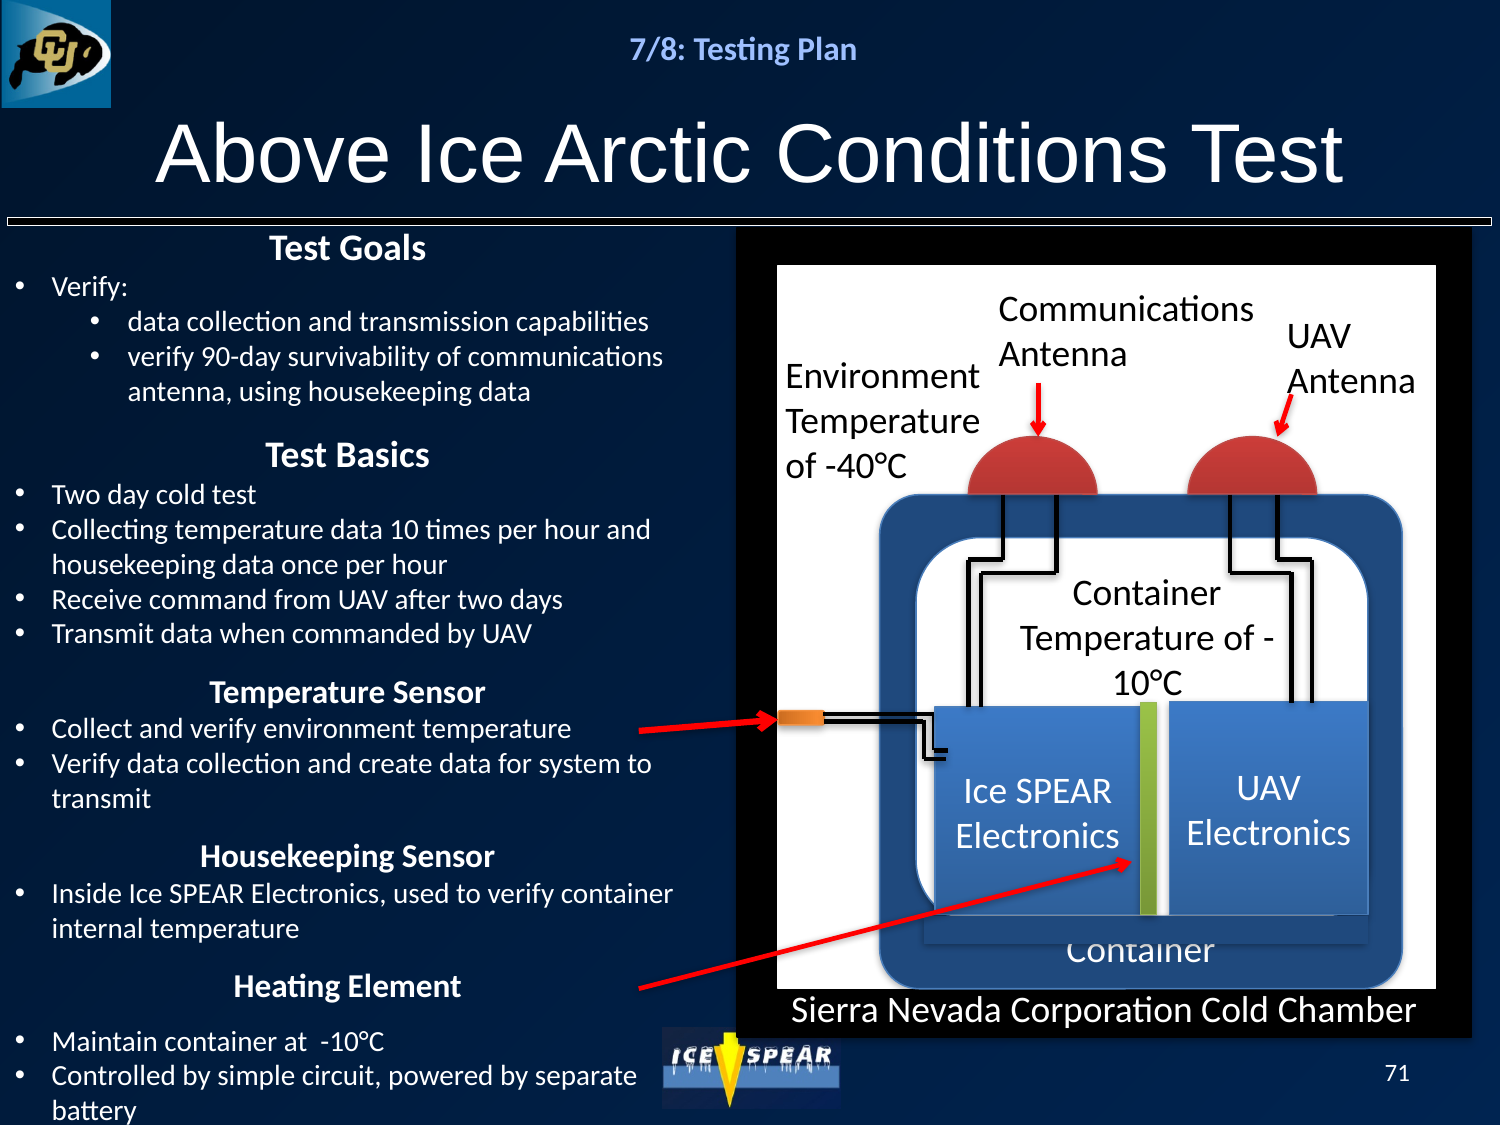

# Above Ice Arctic Conditions Test
Test Goals
Verify:
data collection and transmission capabilities
verify 90-day survivability of communications antenna, using housekeeping data
Test Basics
Two day cold test
Collecting temperature data 10 times per hour and housekeeping data once per hour
Receive command from UAV after two days
Transmit data when commanded by UAV
Temperature Sensor
Collect and verify environment temperature
Verify data collection and create data for system to transmit
Housekeeping Sensor
Inside Ice SPEAR Electronics, used to verify container internal temperature
Heating Element
Maintain container at  -10°C
Controlled by simple circuit, powered by separate battery

Sierra Nevada Corporation Cold Chamber

Container

UAV
Electronics
Ice SPEAR Electronics

Communications Antenna
UAV Antenna
Environment Temperature of -40°C
Container Temperature of -10°C
Container Temperature of -10°C
71